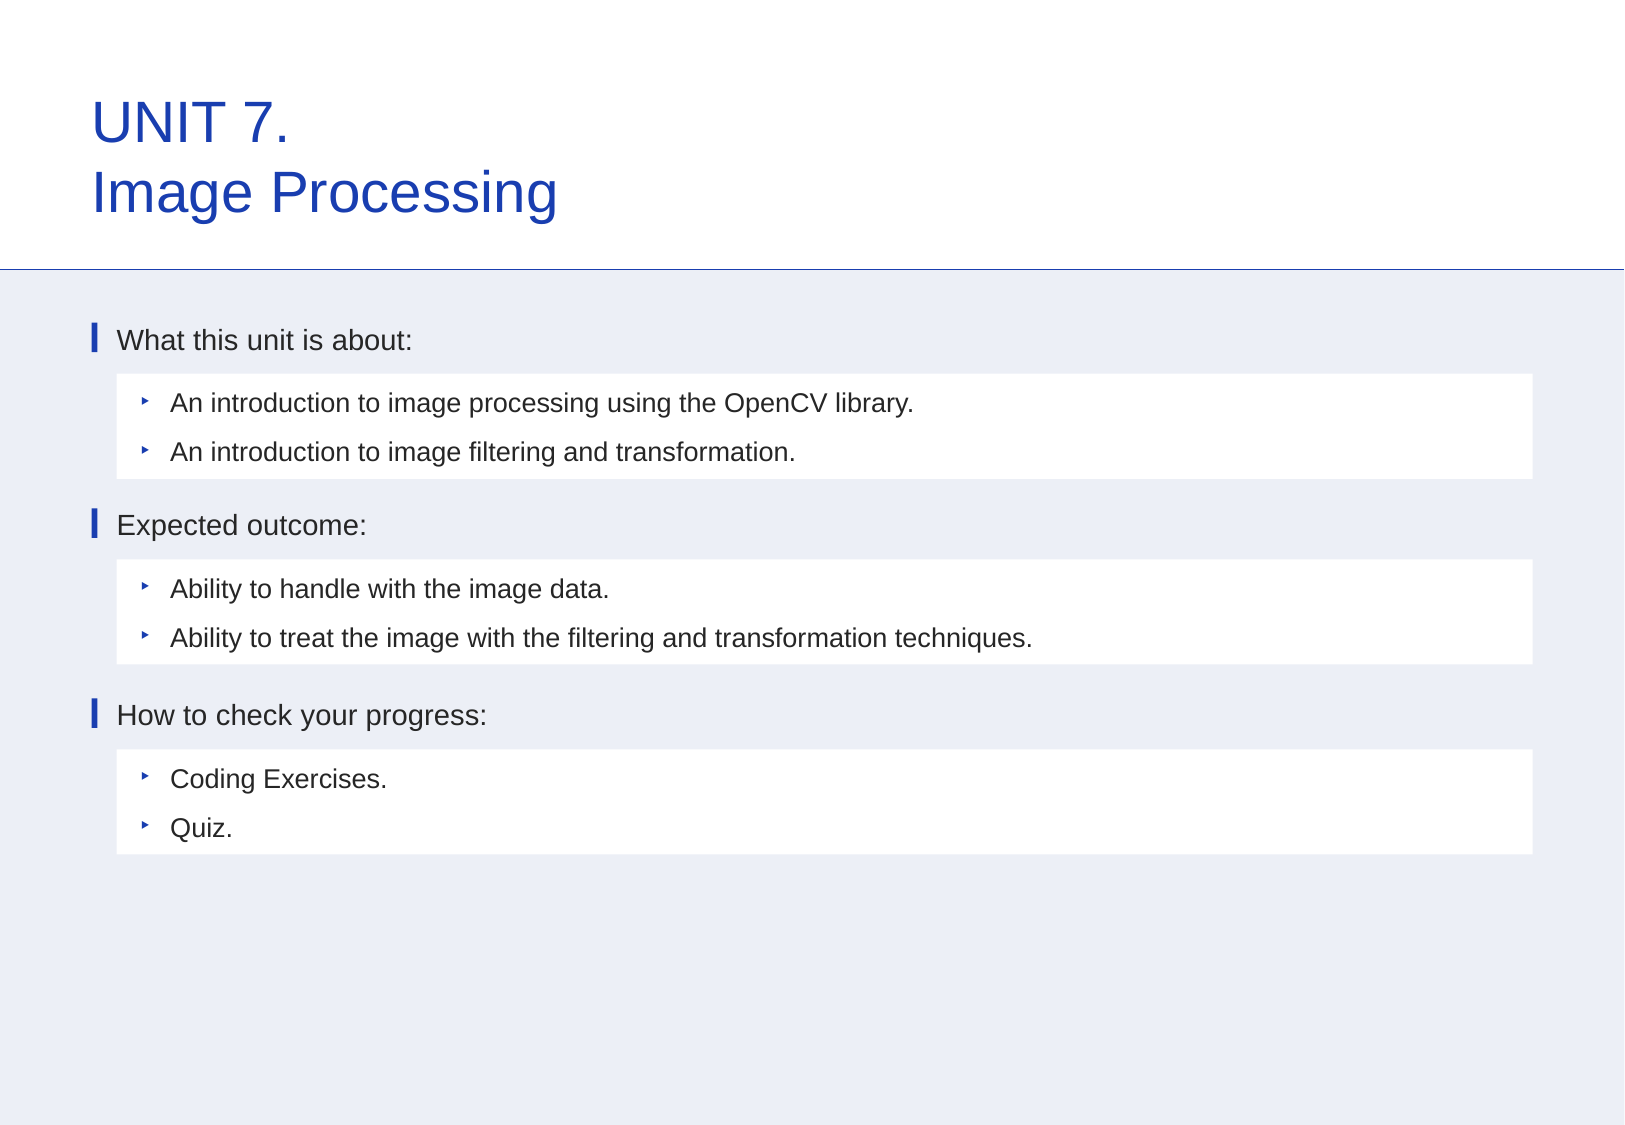

UNIT 7.
Image Processing

What this unit is about:

An introduction to image processing using the OpenCV library.
An introduction to image filtering and transformation.
Expected outcome:

Ability to handle with the image data.
Ability to treat the image with the filtering and transformation techniques.
How to check your progress:

Coding Exercises.
Quiz.